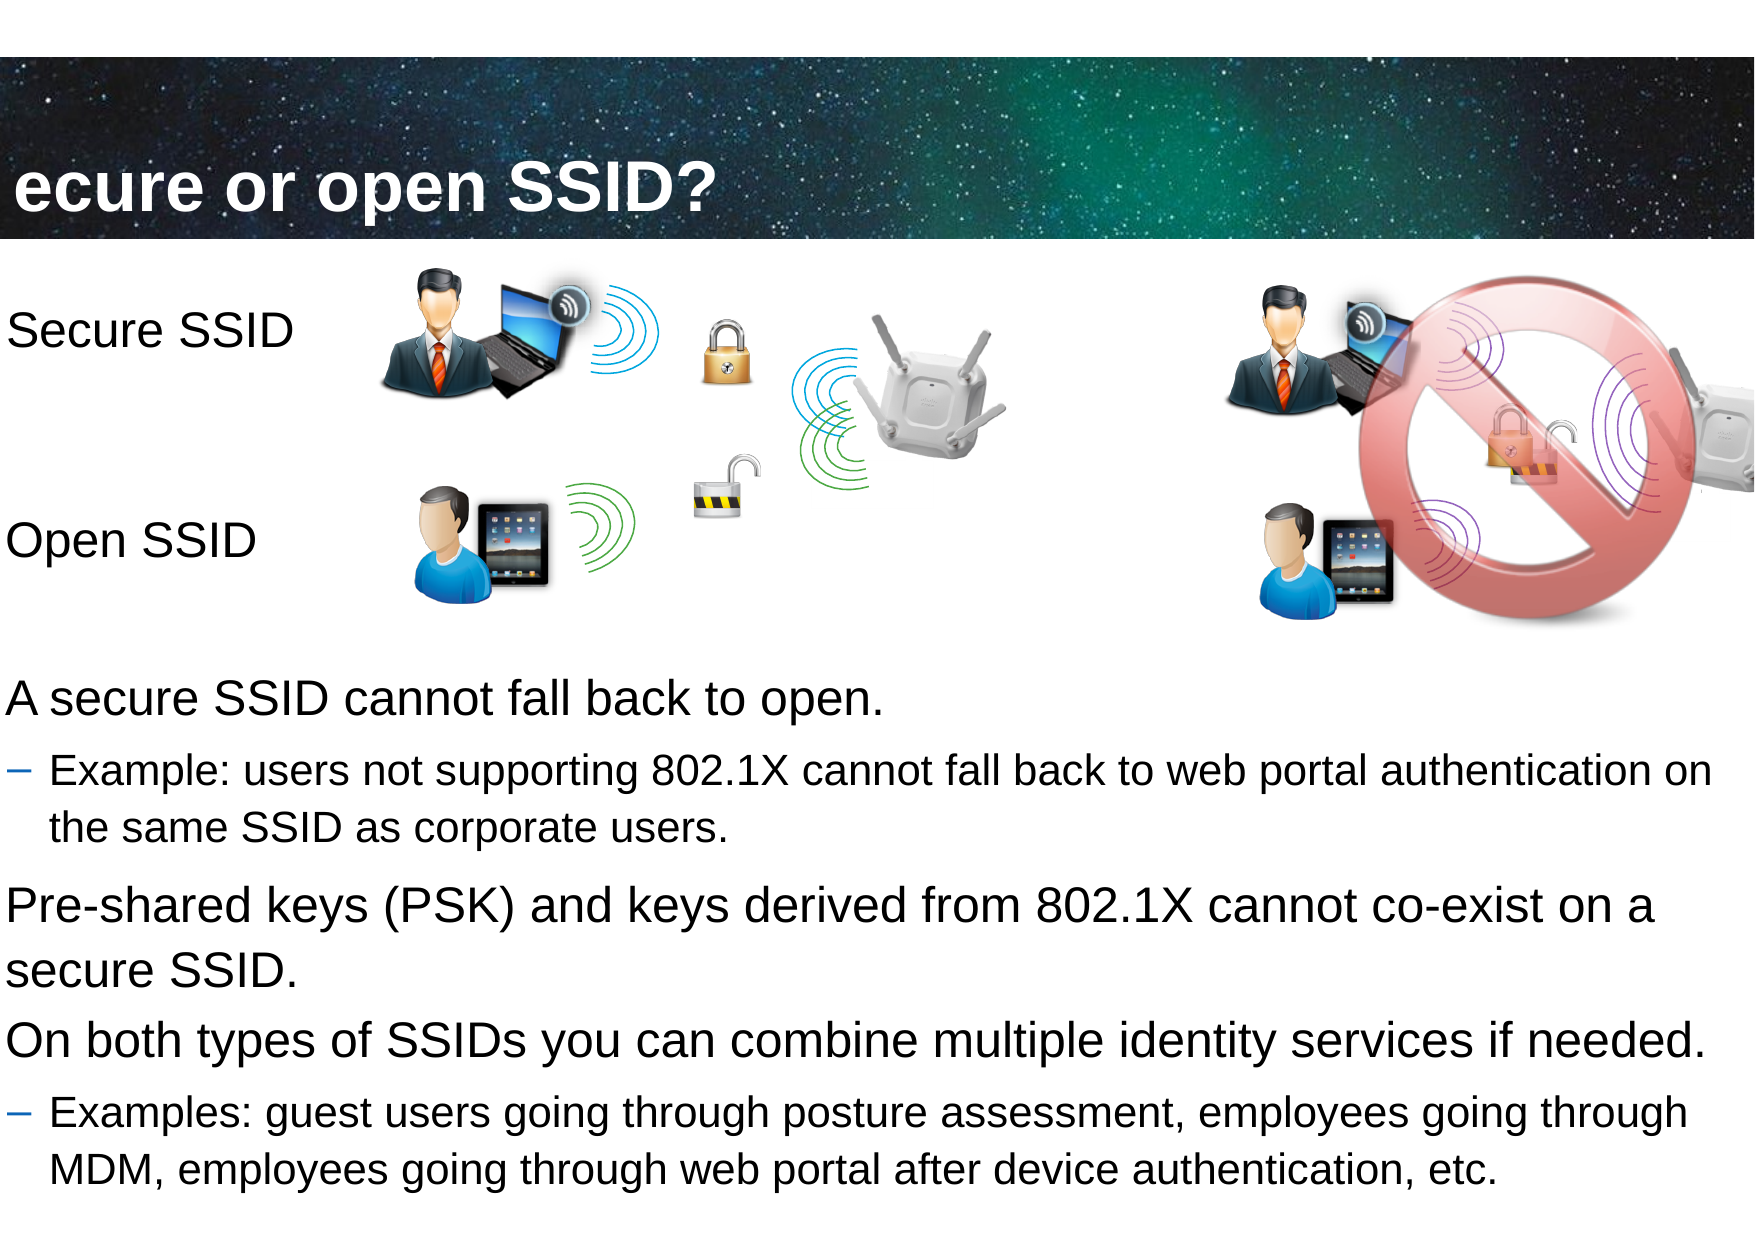

ecure or open SSID?

Secure SSID

Open SSID

A secure SSID cannot fall back to open.
Example: users not supporting 802.1X cannot fall back to web portal authentication on the same SSID as corporate users.
Pre-shared keys (PSK) and keys derived from 802.1X cannot co-exist on a secure SSID.
On both types of SSIDs you can combine multiple identity services if needed.
Examples: guest users going through posture assessment, employees going through MDM, employees going through web portal after device authentication, etc.